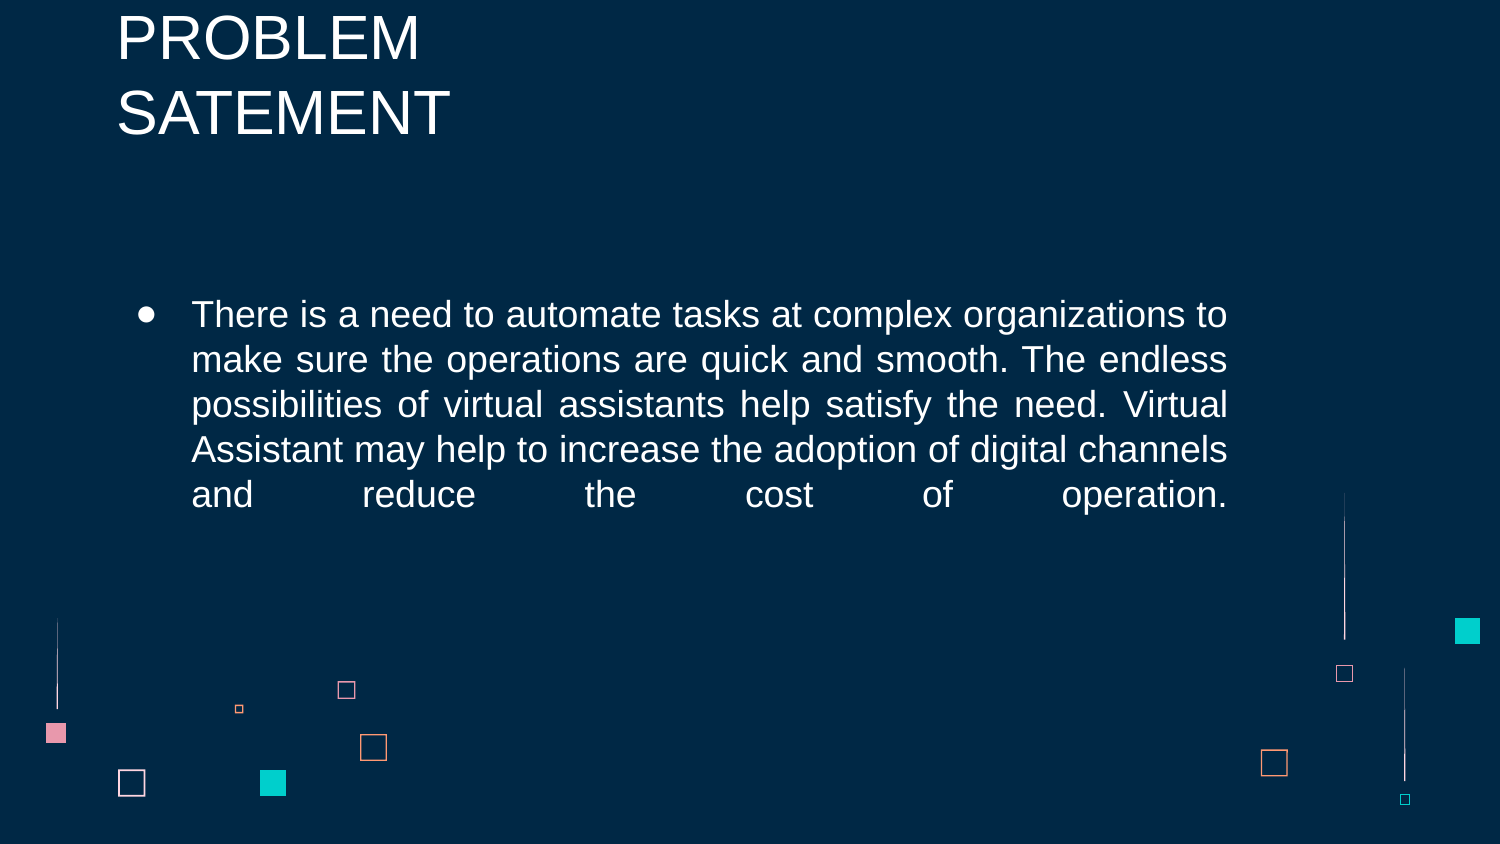

# PROBLEM SATEMENT
There is a need to automate tasks at complex organizations to make sure the operations are quick and smooth. The endless possibilities of virtual assistants help satisfy the need. Virtual Assistant may help to increase the adoption of digital channels and reduce the cost of operation.